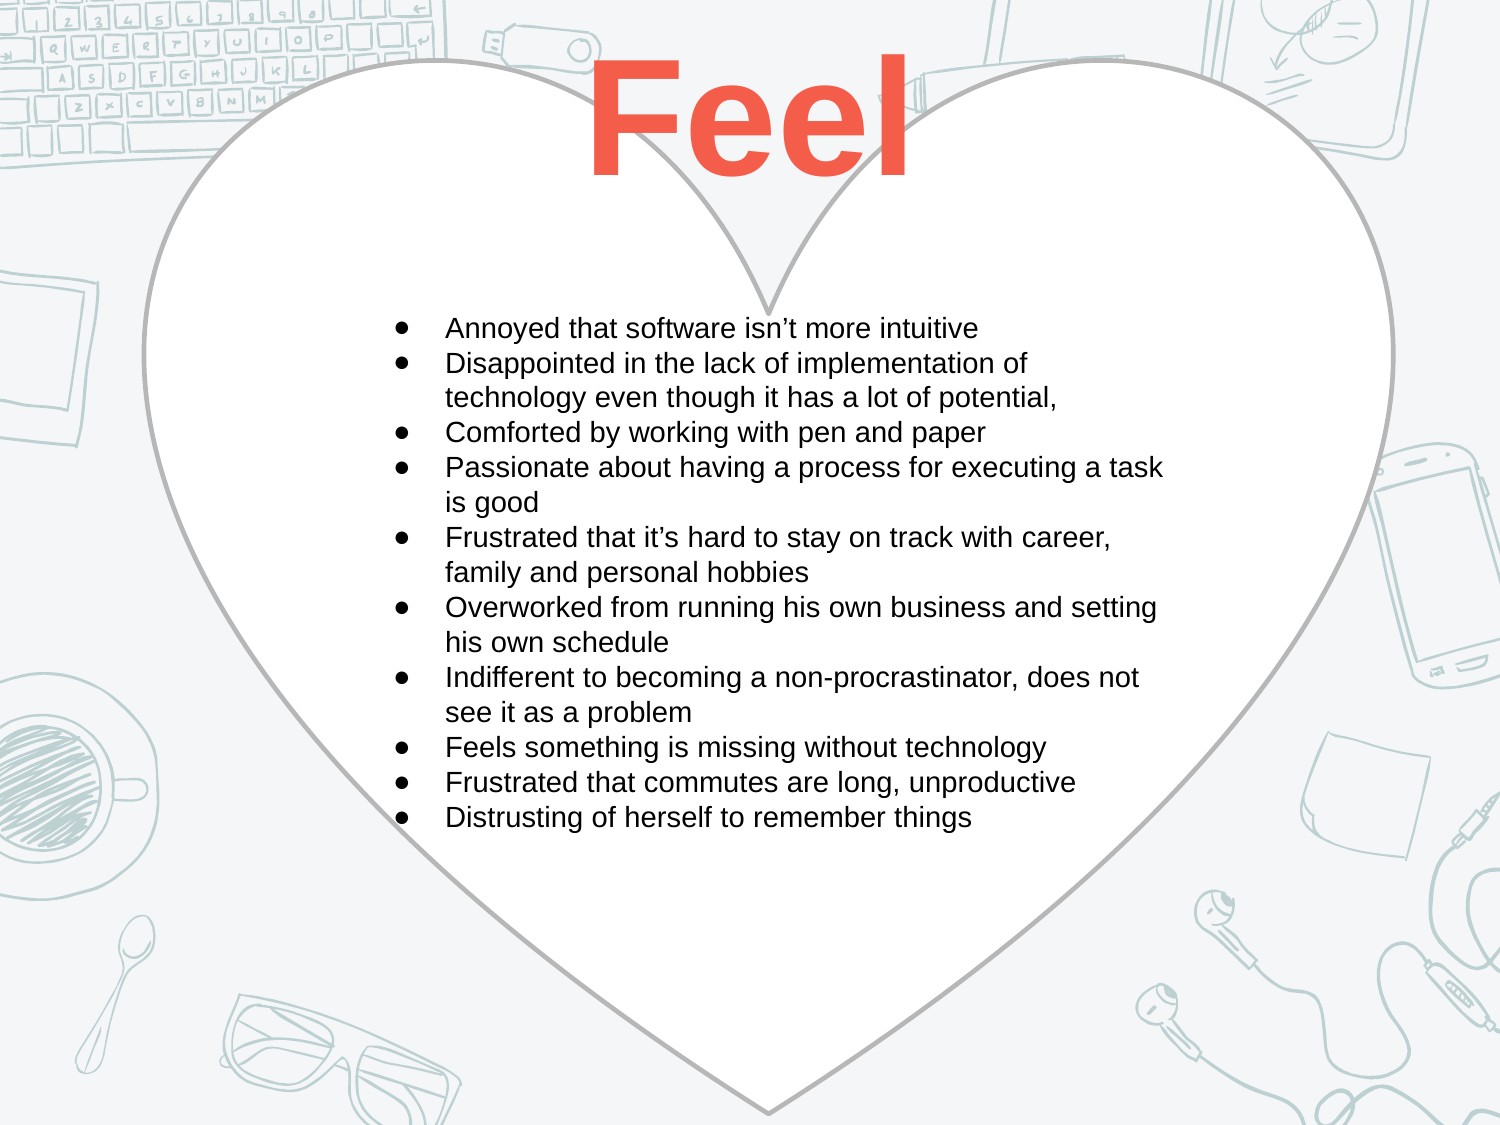

Annoyed that software isn’t more intuitive
Disappointed in the lack of implementation of technology even though it has a lot of potential,
Comforted by working with pen and paper
Passionate about having a process for executing a task is good
Frustrated that it’s hard to stay on track with career, family and personal hobbies
Overworked from running his own business and setting his own schedule
Indifferent to becoming a non-procrastinator, does not see it as a problem
Feels something is missing without technology
Frustrated that commutes are long, unproductive
Distrusting of herself to remember things
# Feel